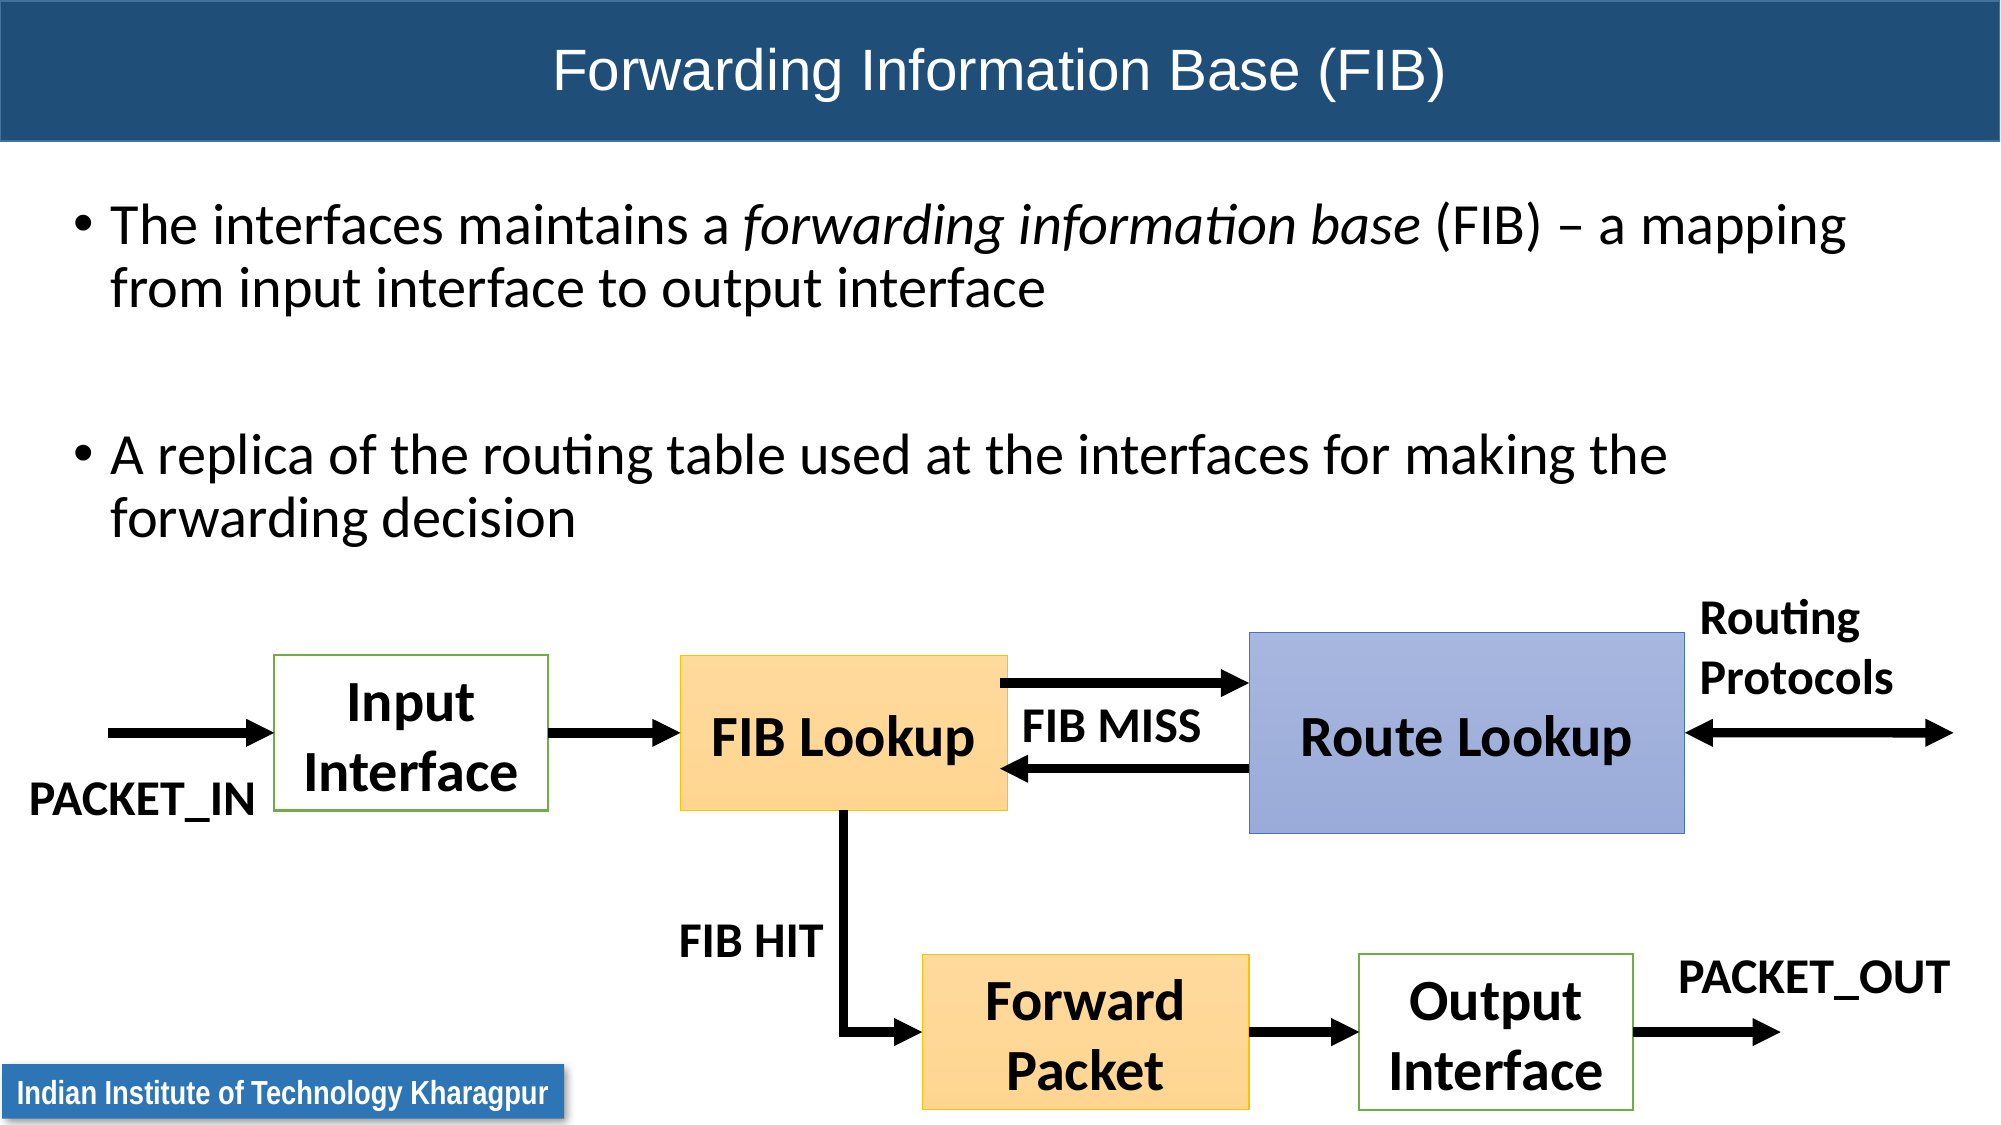

# Forwarding Information Base (FIB)
The interfaces maintains a forwarding information base (FIB) – a mapping from input interface to output interface

A replica of the routing table used at the interfaces for making the forwarding decision
Routing Protocols
Route Lookup
Input Interface
FIB Lookup
FIB MISS
PACKET_IN
FIB HIT
PACKET_OUT
Forward Packet
Output
Interface